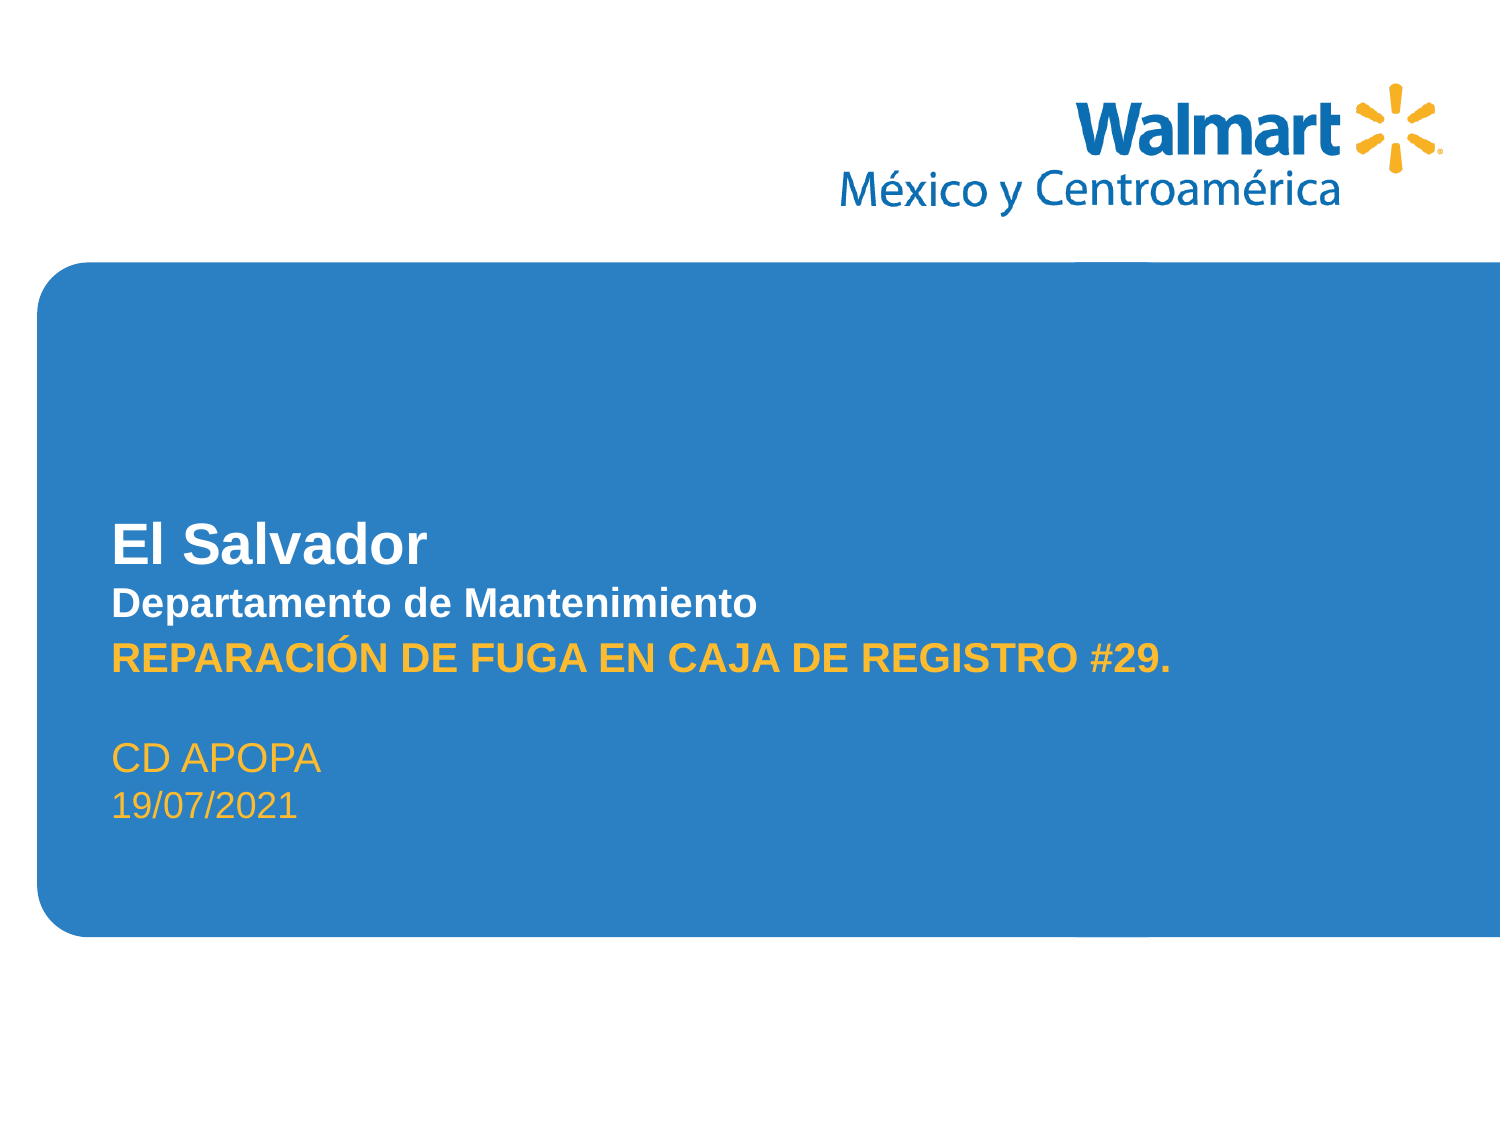

REPARACIÓN DE FUGA EN CAJA DE REGISTRO #29.

CD APOPA
19/07/2021

# El Salvador Departamento de Mantenimiento